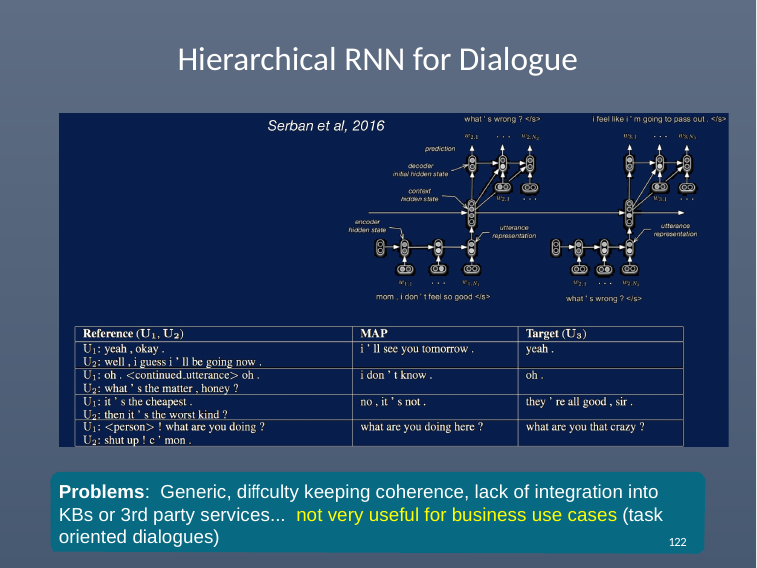

# Hierarchical RNN for Dialogue

Problems:  Generic, diffculty keeping coherence, lack of integration into KBs or 3rd party services...  not very useful for business use cases (task oriented dialogues)
122